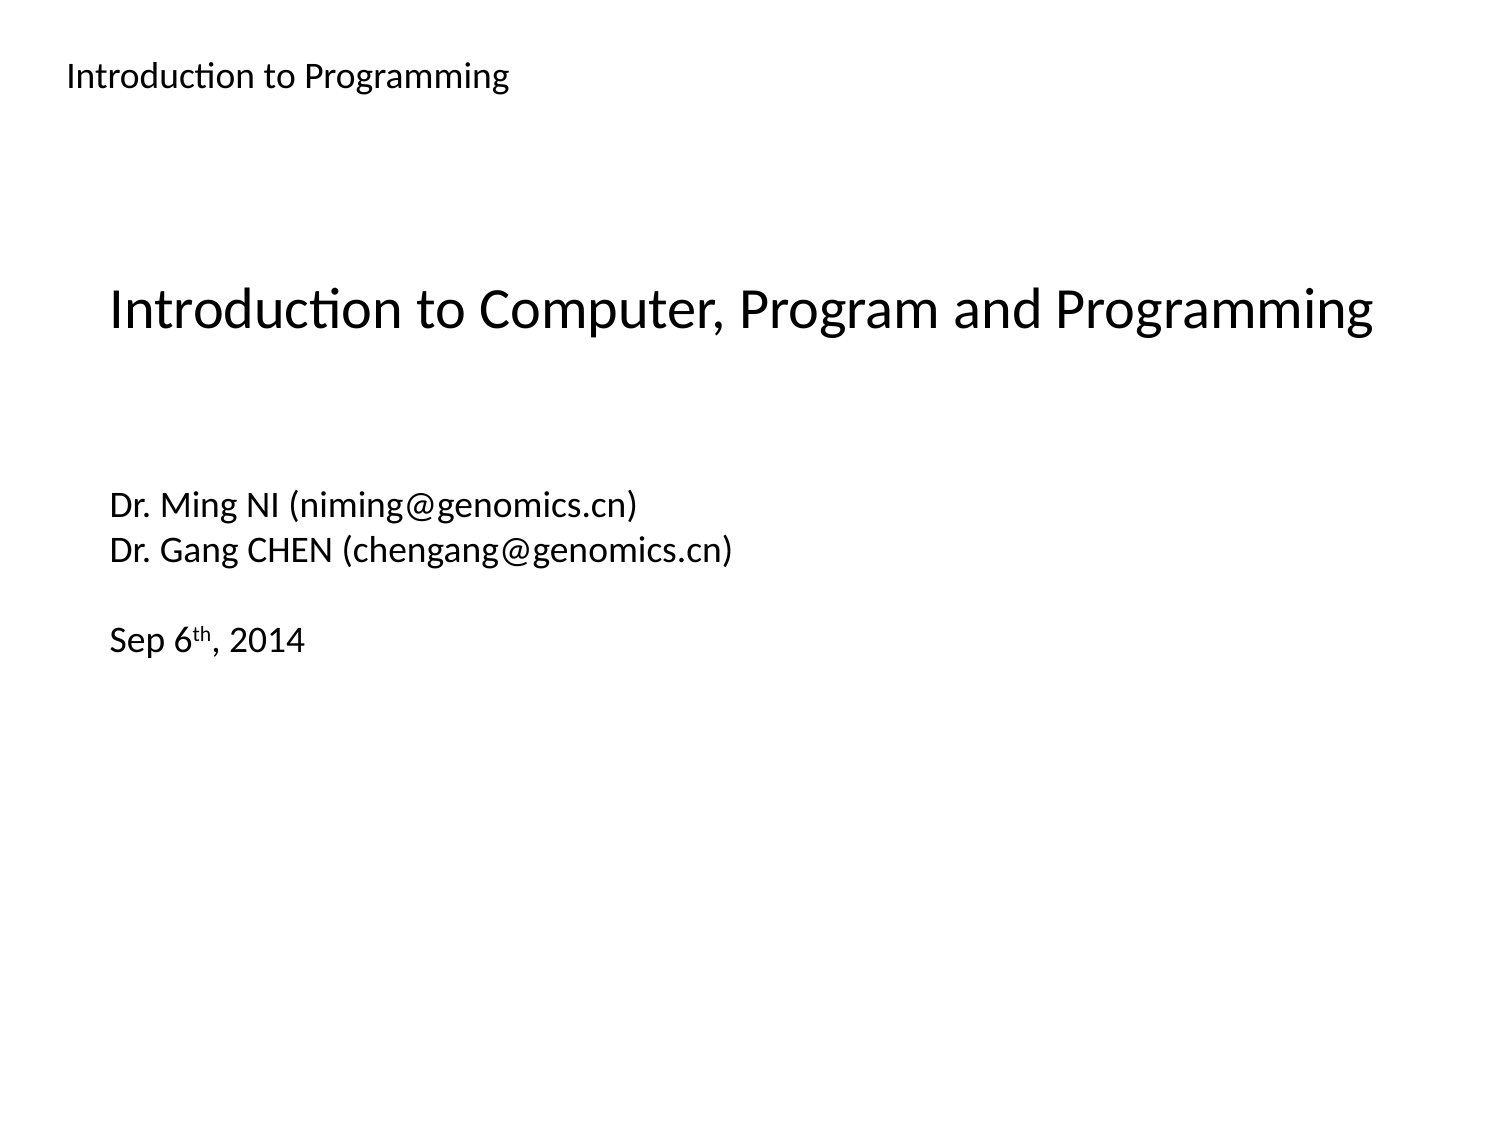

Introduction to Programming
Introduction to Computer, Program and Programming

Dr. Ming NI (niming@genomics.cn)
Dr. Gang CHEN (chengang@genomics.cn)

Sep 6th, 2014